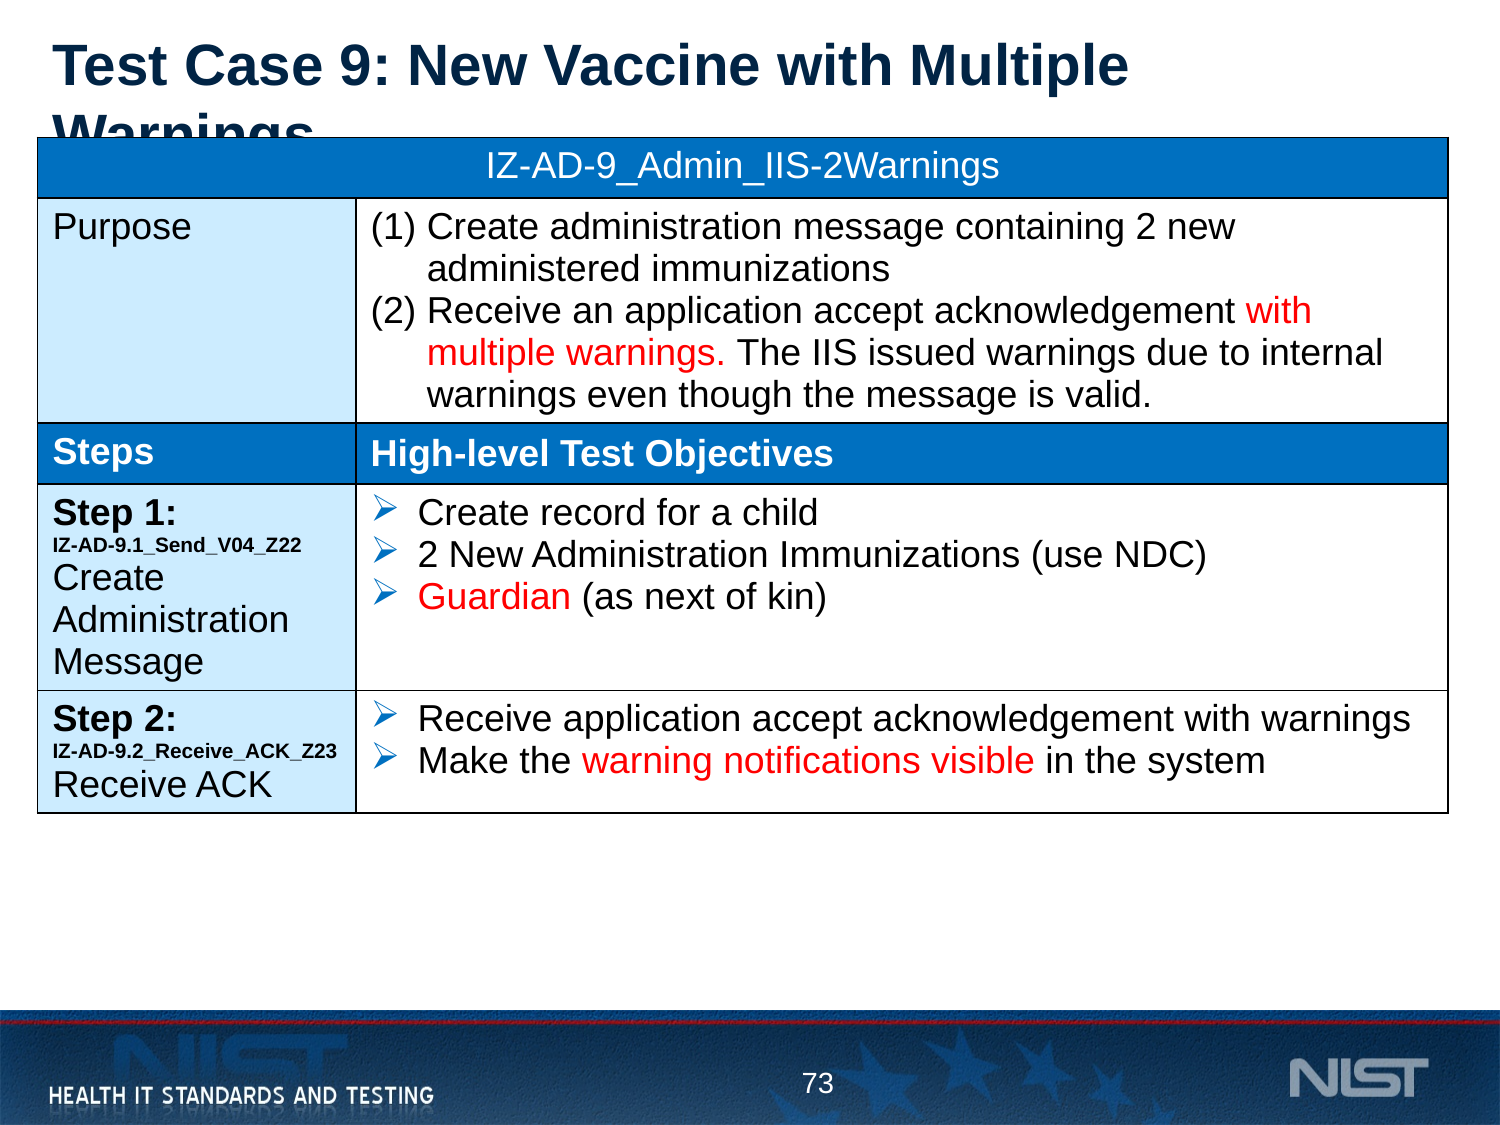

# Test Case 9: New Vaccine with Multiple Warnings
| IZ-AD-9\_Admin\_IIS-2Warnings |  |
| --- | --- |
| Purpose | Create administration message containing 2 new administered immunizations Receive an application accept acknowledgement with multiple warnings. The IIS issued warnings due to internal warnings even though the message is valid. |
| Steps | High-level Test Objectives |
| Step 1: IZ-AD-9.1\_Send\_V04\_Z22 Create Administration Message | Create record for a child 2 New Administration Immunizations (use NDC) Guardian (as next of kin) |
| Step 2: IZ-AD-9.2\_Receive\_ACK\_Z23 Receive ACK | Receive application accept acknowledgement with warnings Make the warning notifications visible in the system |
73